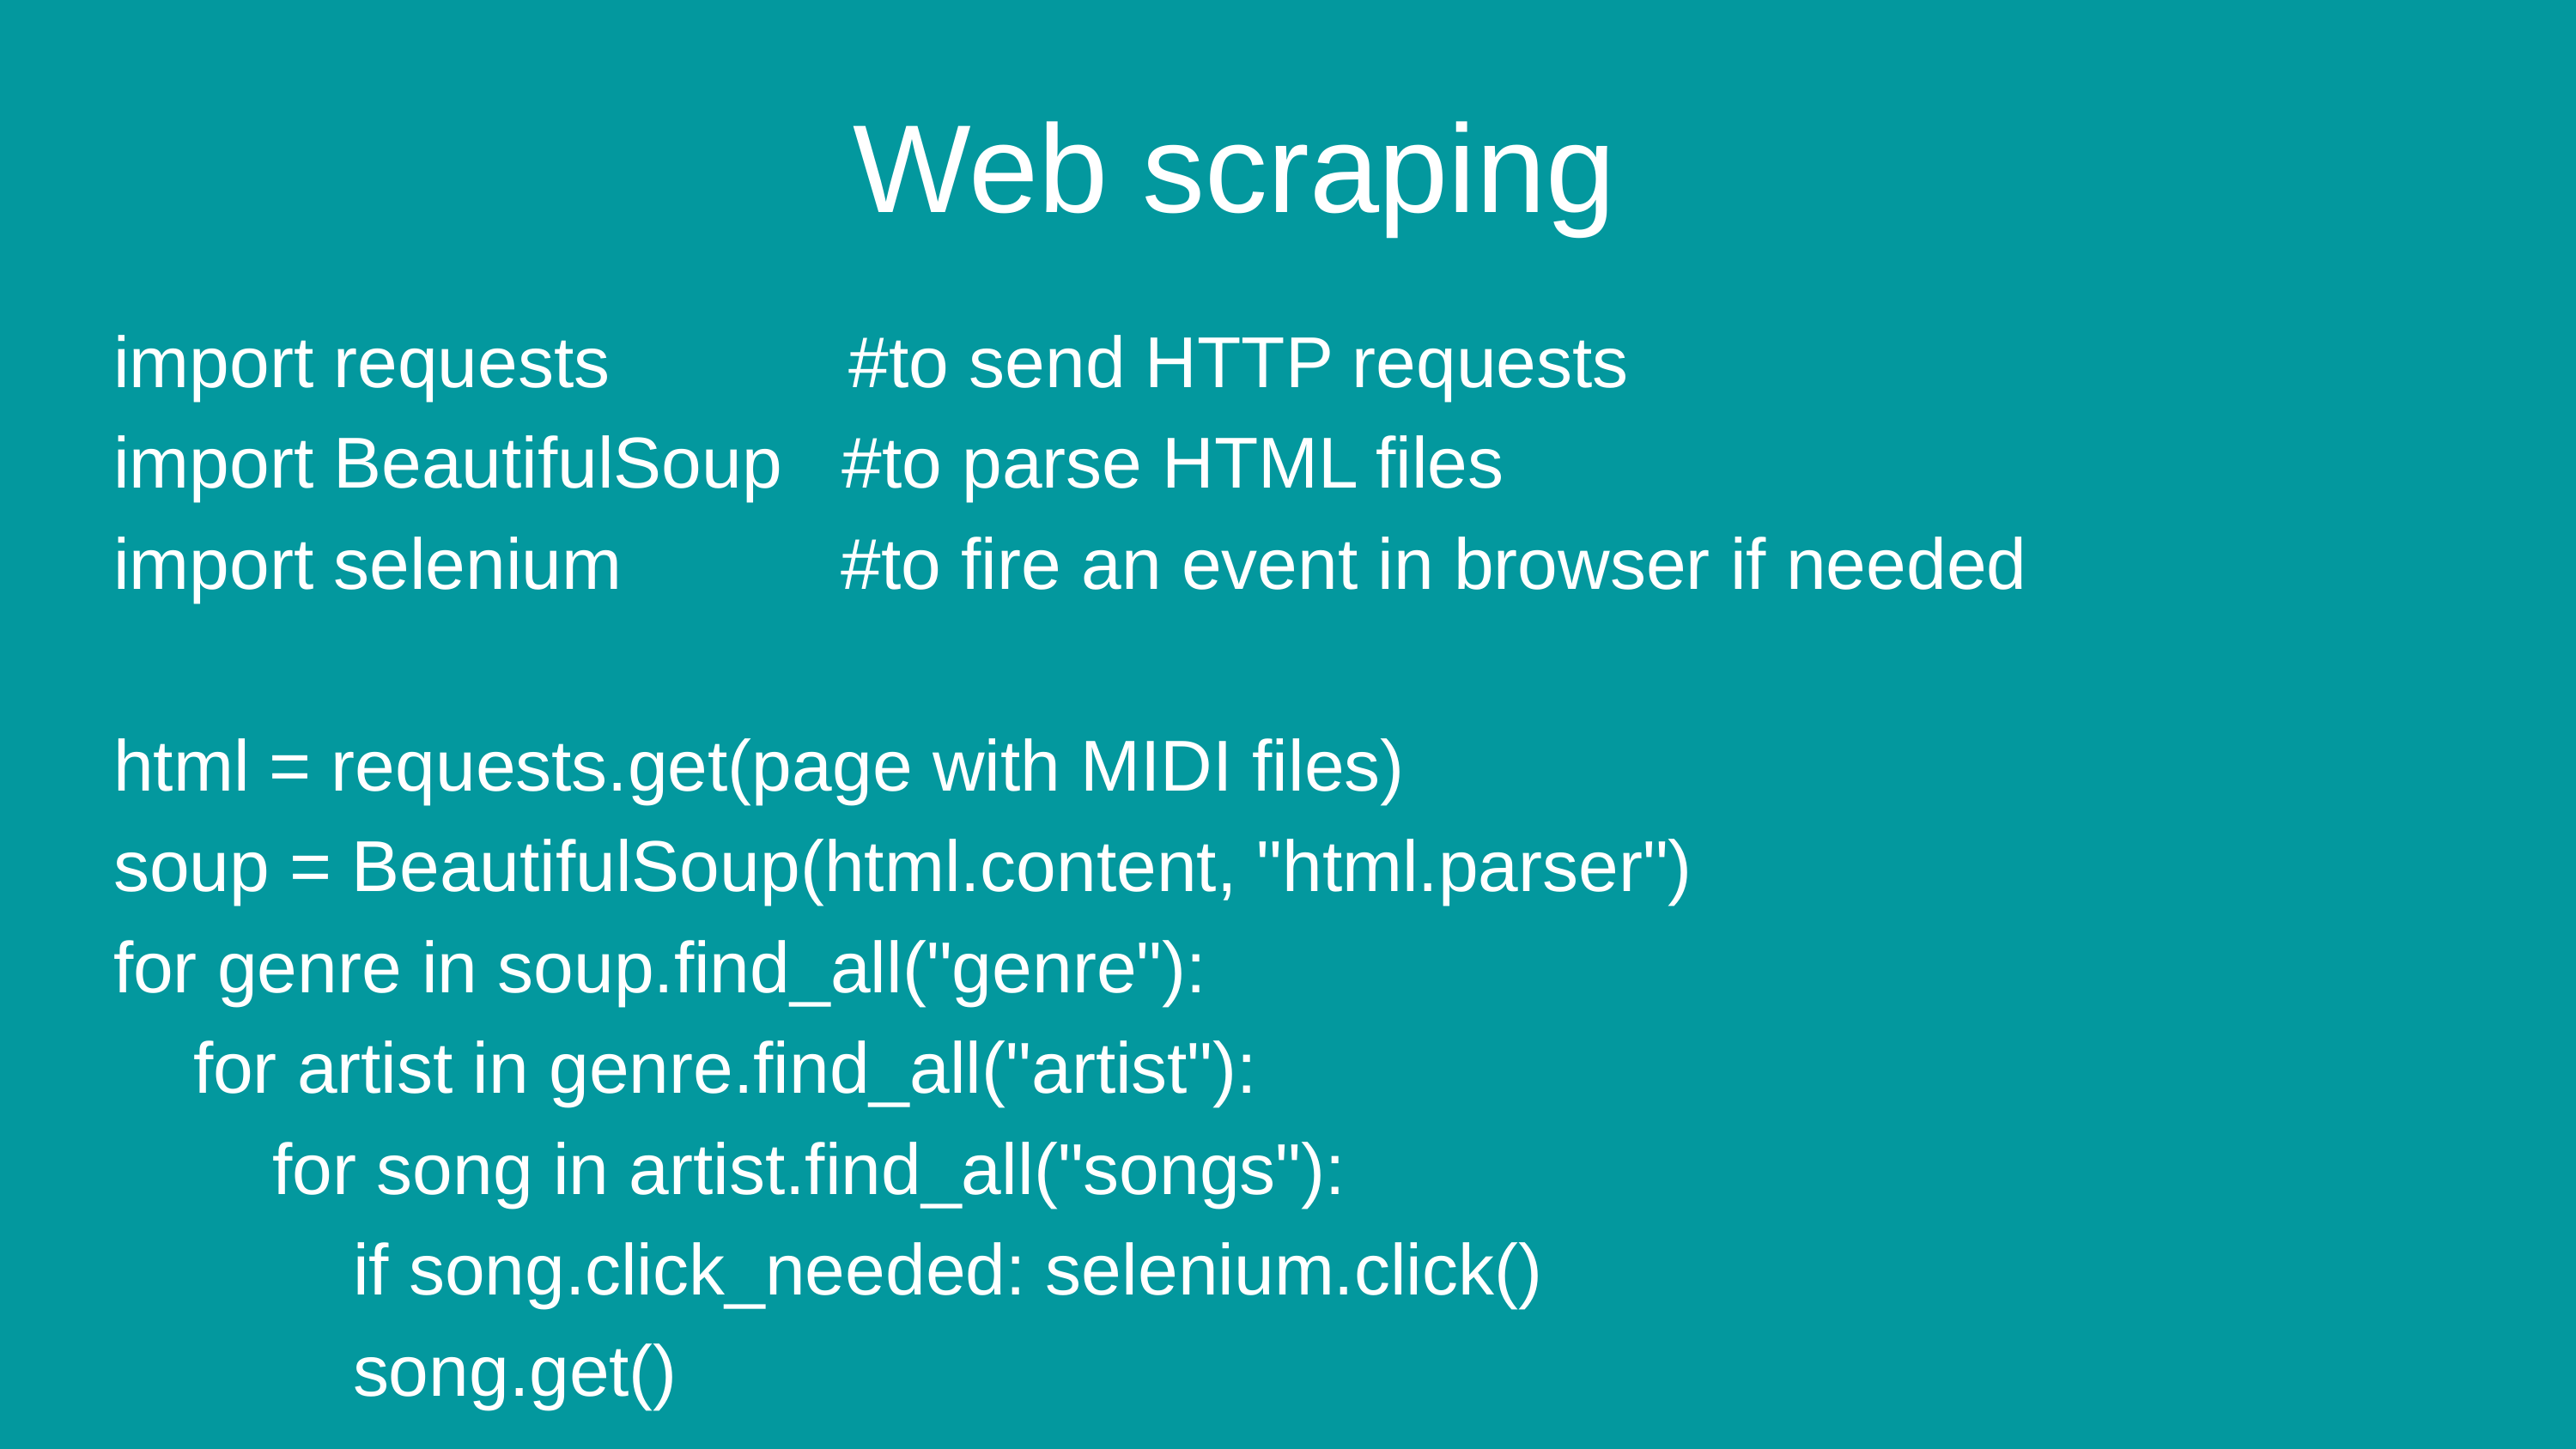

Web scraping
import requests            #to send HTTP requests
import BeautifulSoup   #to parse HTML files
import selenium           #to fire an event in browser if needed

html = requests.get(page with MIDI files)
soup = BeautifulSoup(html.content, "html.parser")
for genre in soup.find_all("genre"):
    for artist in genre.find_all("artist"):
        for song in artist.find_all("songs"):
            if song.click_needed: selenium.click()
            song.get()